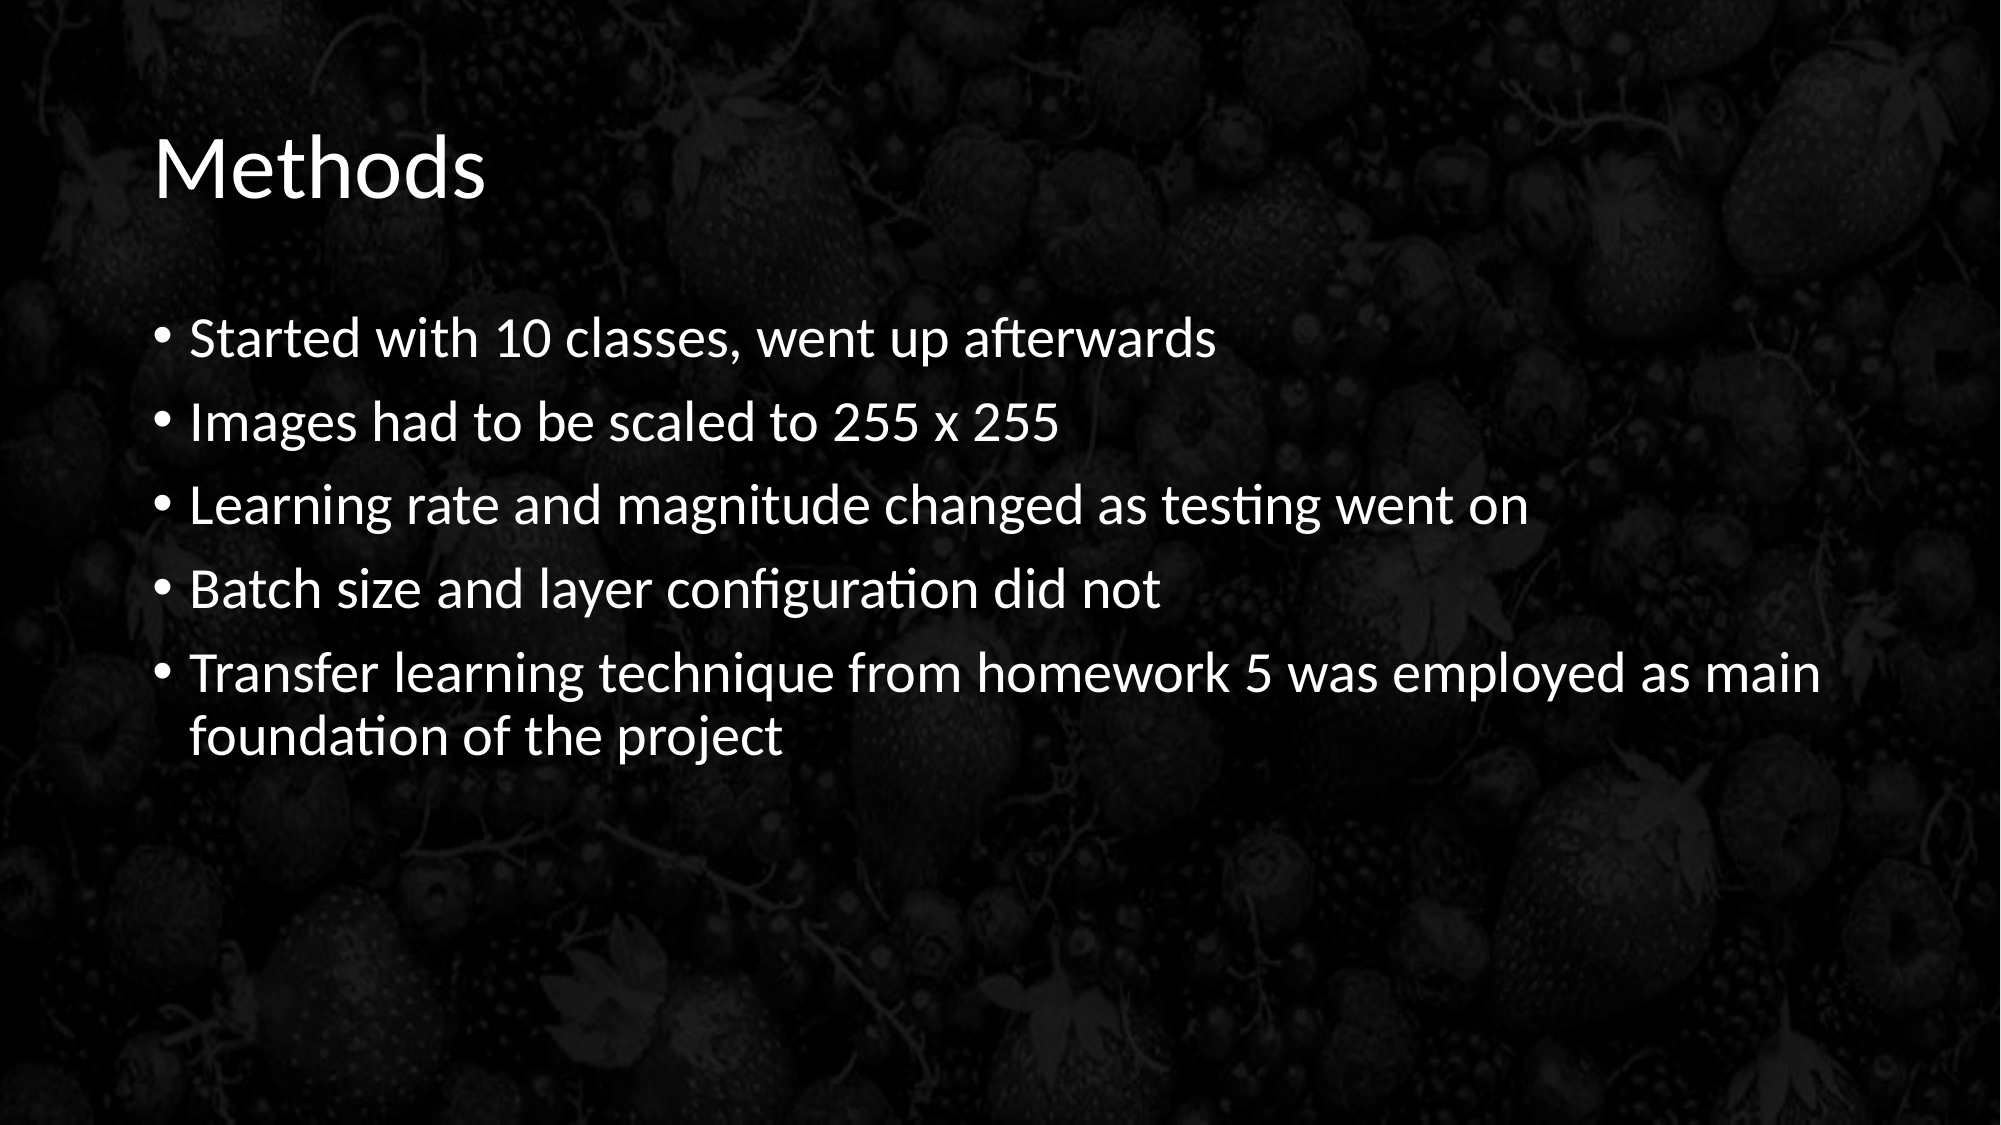

# Methods
Started with 10 classes, went up afterwards
Images had to be scaled to 255 x 255
Learning rate and magnitude changed as testing went on
Batch size and layer configuration did not
Transfer learning technique from homework 5 was employed as main foundation of the project